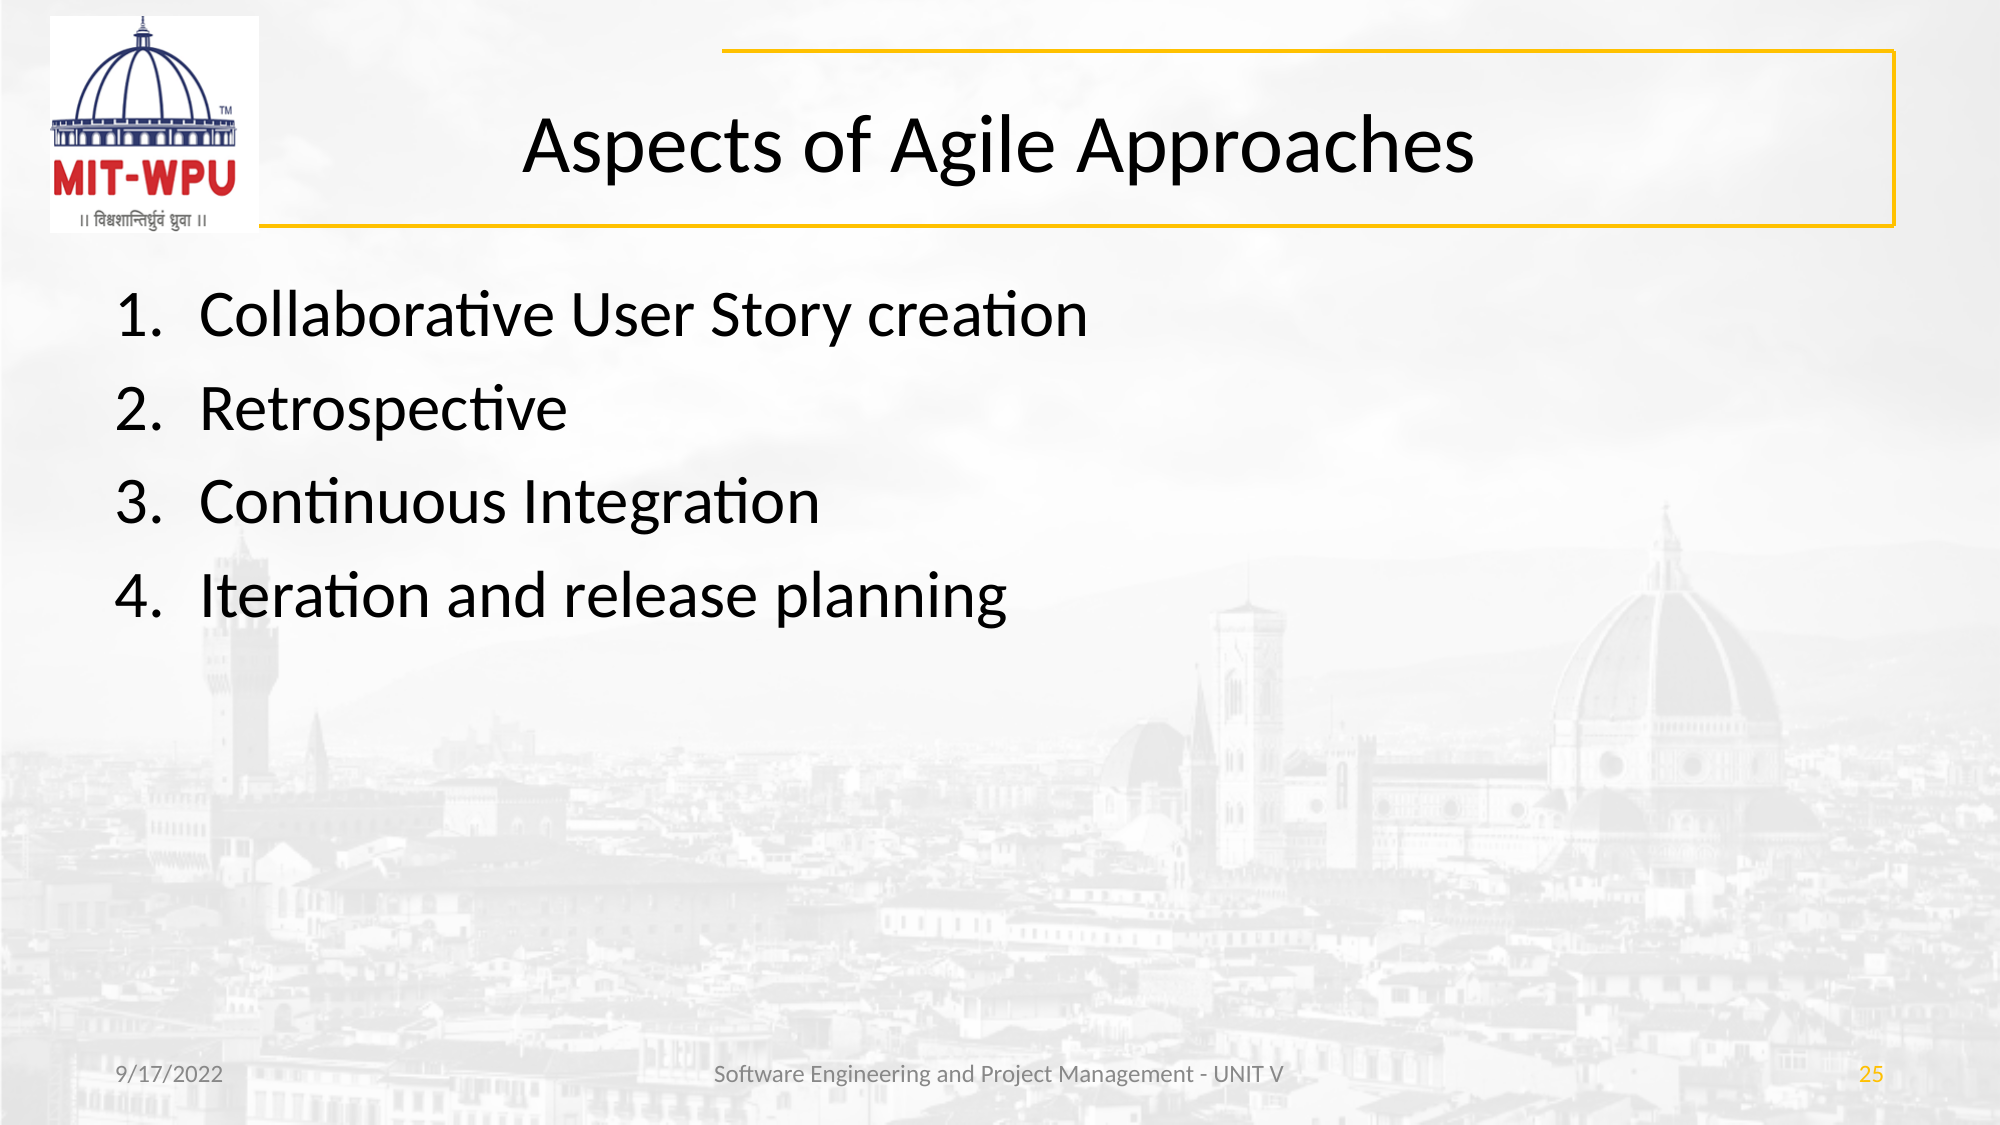

# Aspects of Agile Approaches
Collaborative User Story creation
Retrospective
Continuous Integration
Iteration and release planning

9/17/2022
Software Engineering and Project Management - UNIT V
25